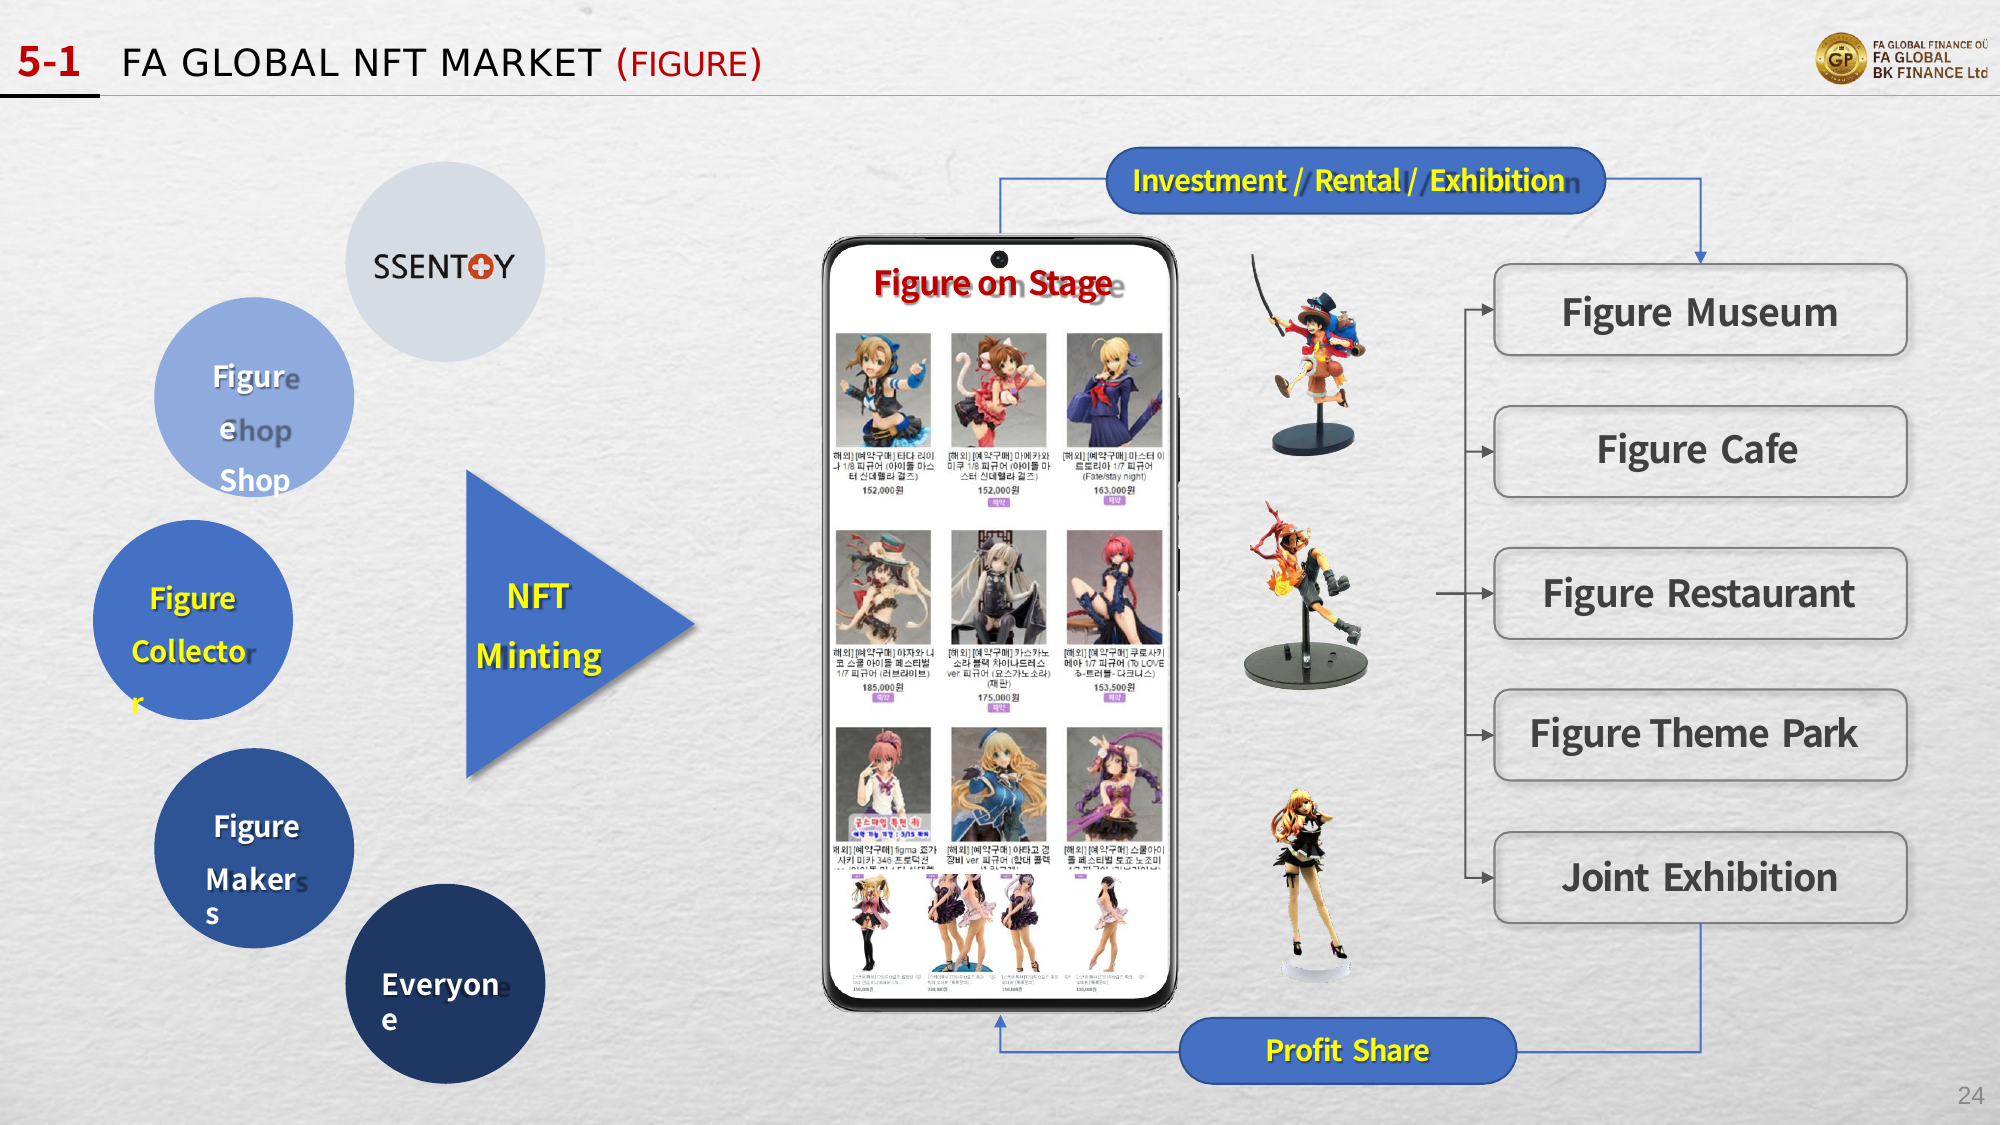

# 5-1	FA GLOBAL NFT MARKET (FIGURE)

Investment / Rental / Exhibition

Figure on Stage
Figure Museum
Figure  Shop

Figure Cafe

NFT
Minting
Figure  Collector
Figure Restaurant

Figure Theme Park
Figure
Makers
Joint Exhibition

Everyone

Profit Share
24